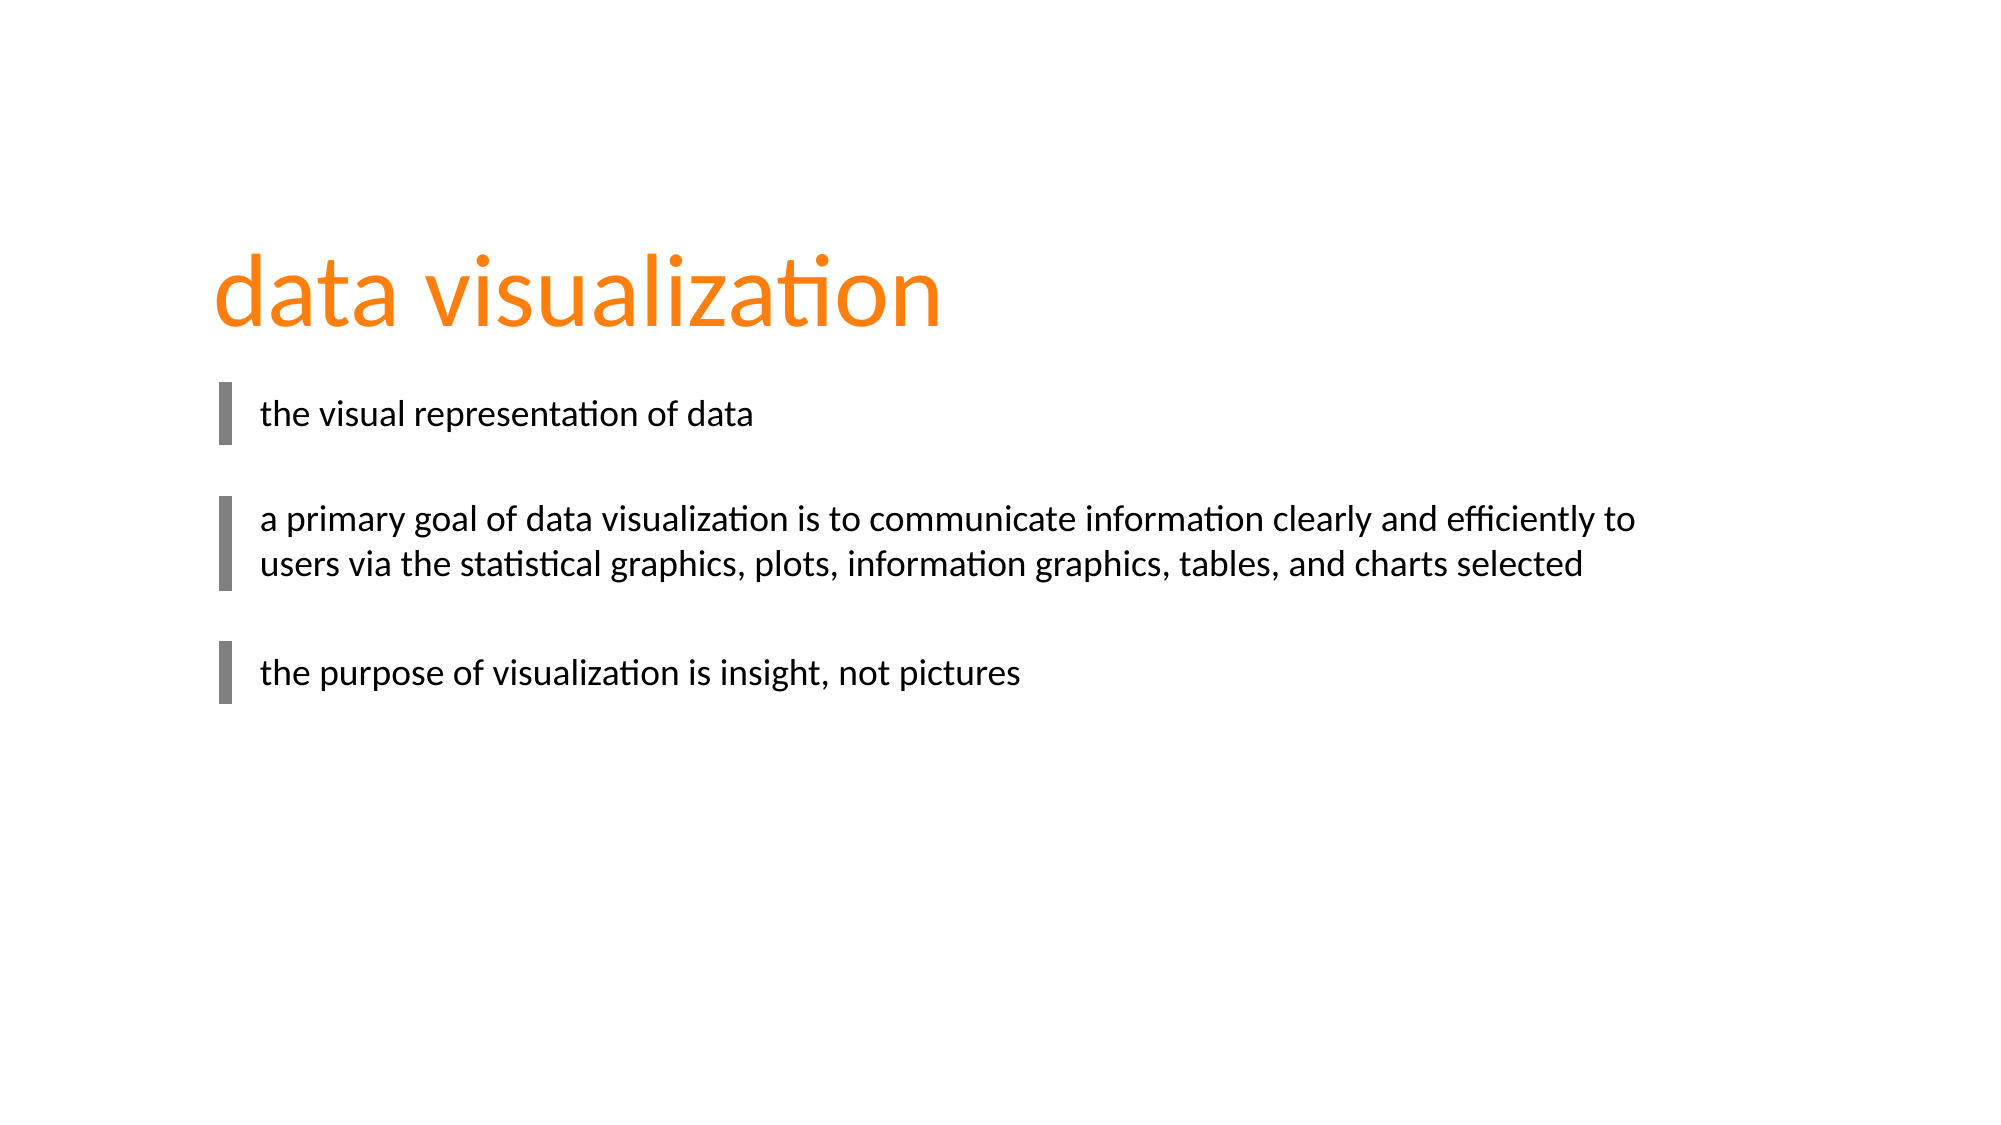

data visualization
the visual representation of data
a primary goal of data visualization is to communicate information clearly and efficiently to users via the statistical graphics, plots, information graphics, tables, and charts selected
the purpose of visualization is insight, not pictures